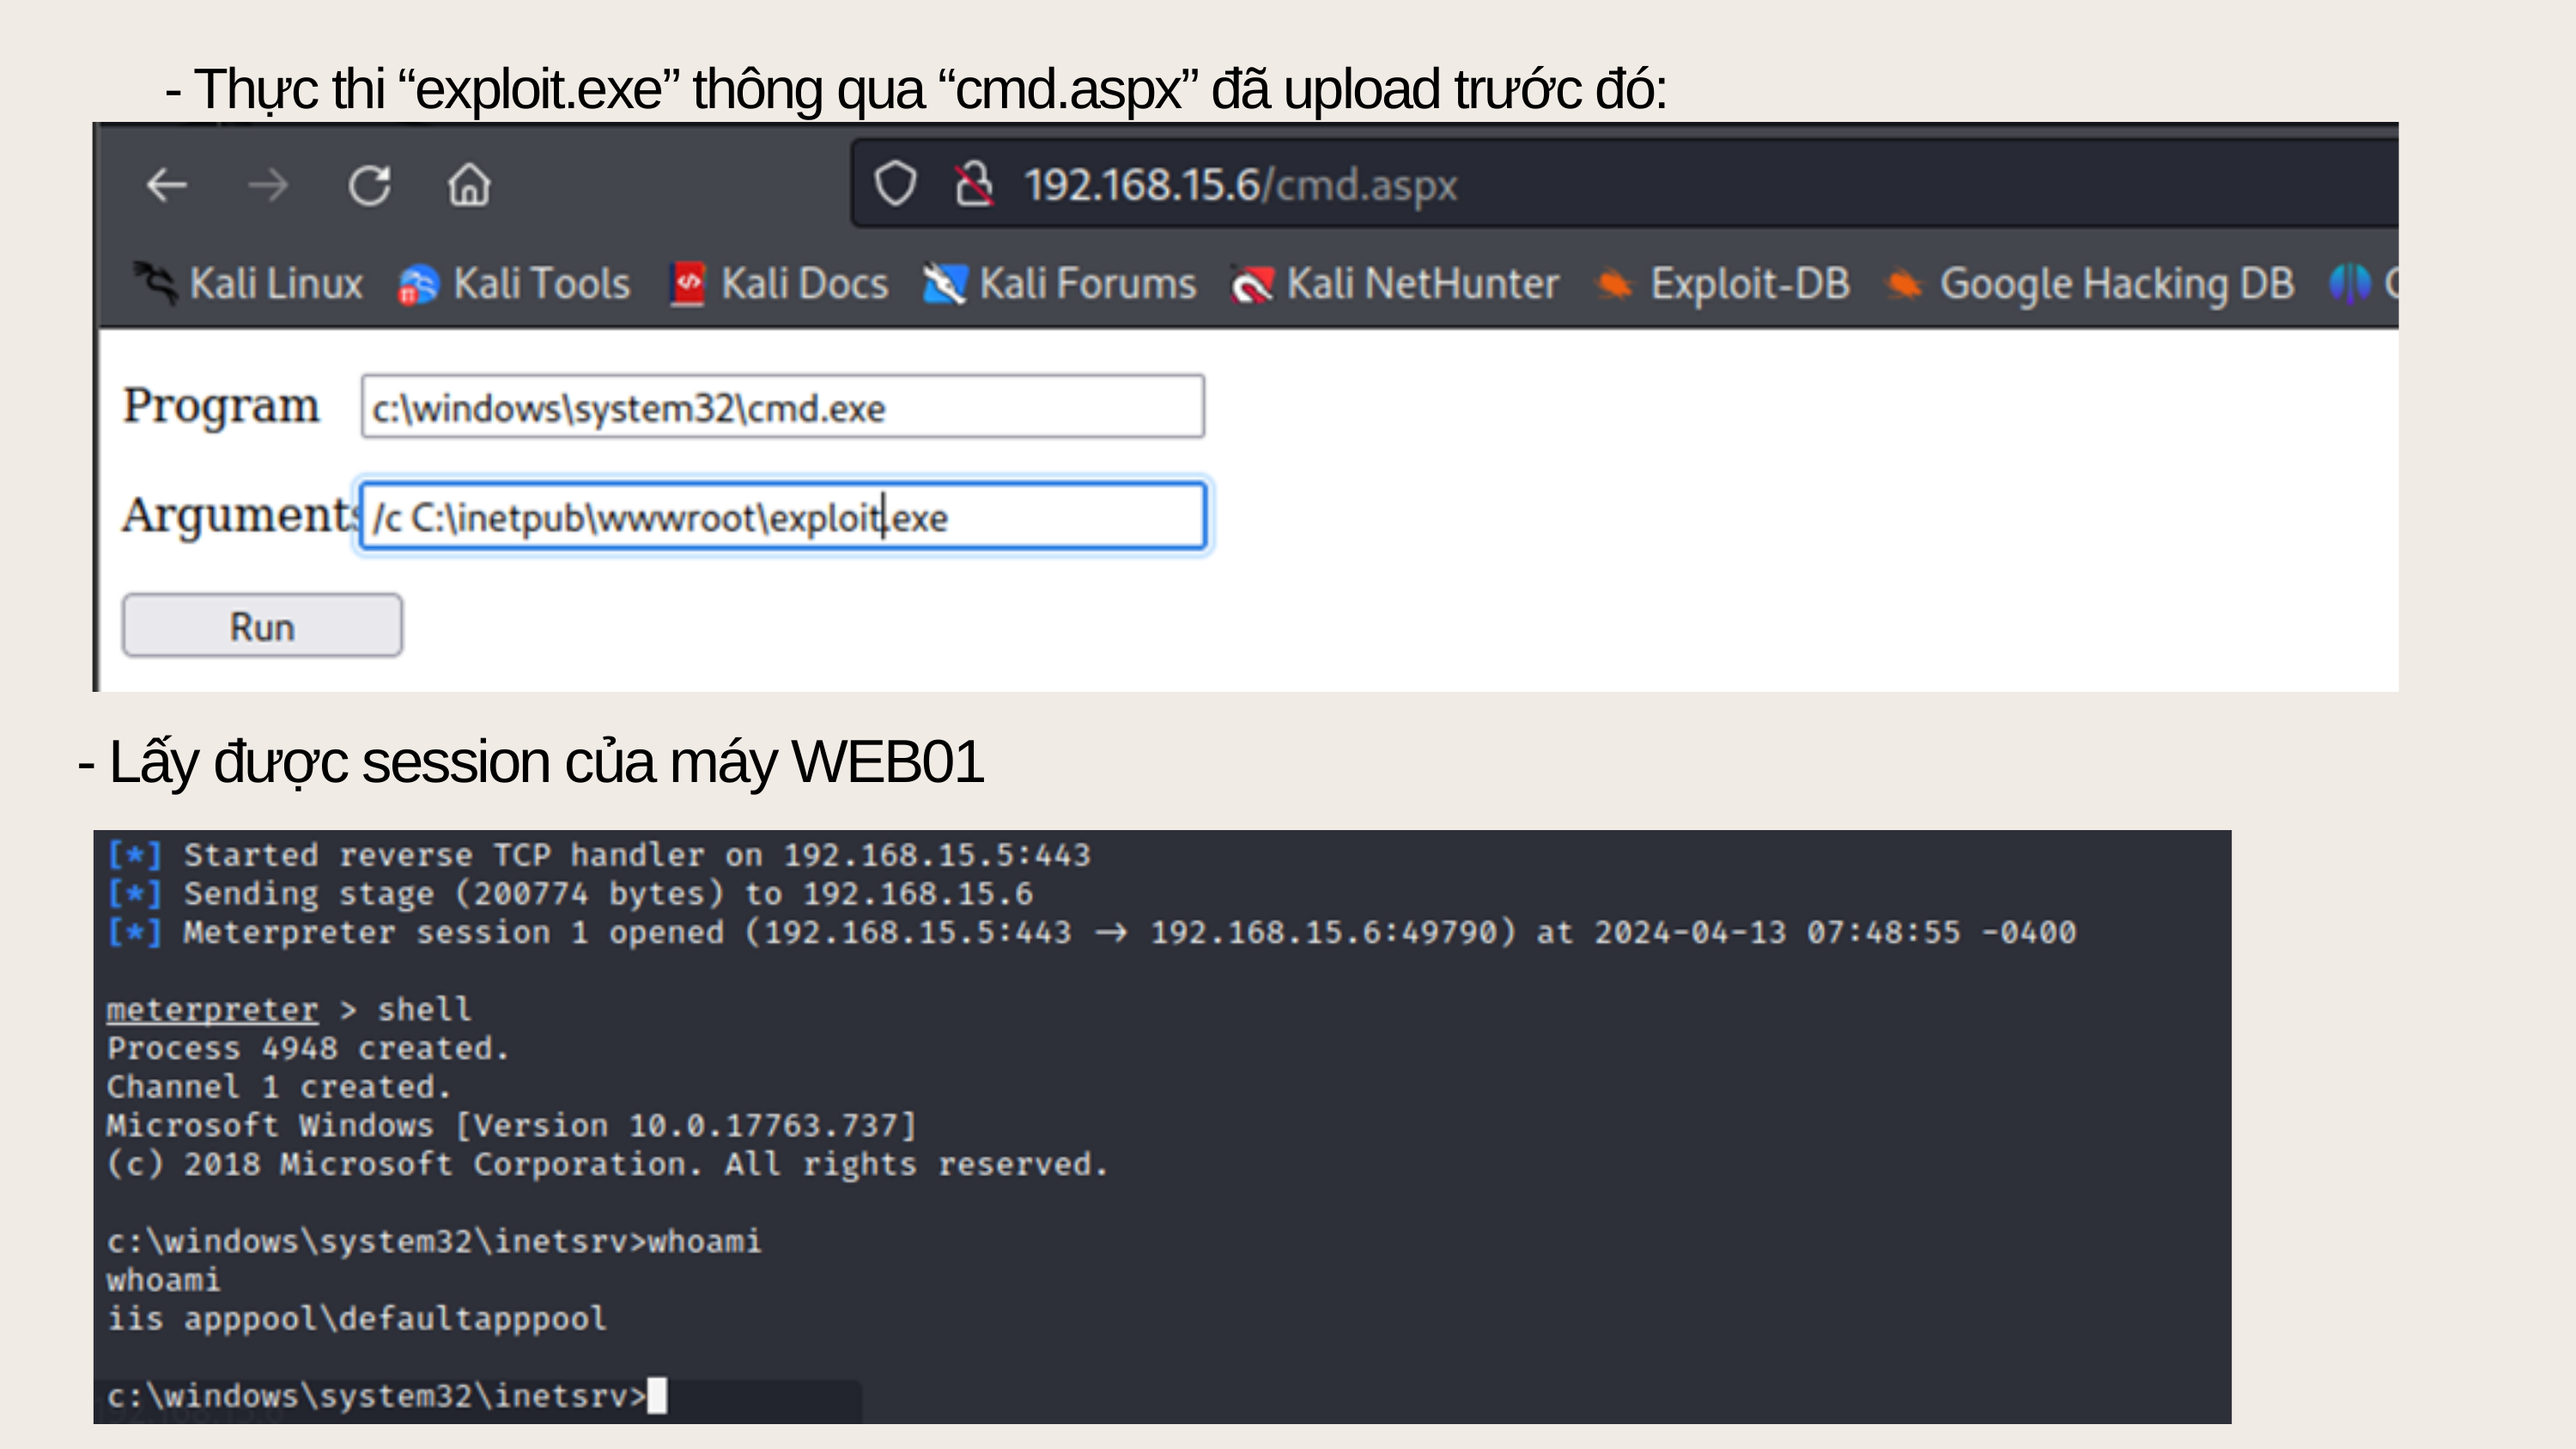

- Thực thi “exploit.exe” thông qua “cmd.aspx” đã upload trước đó:

- Lấy được session của máy WEB01